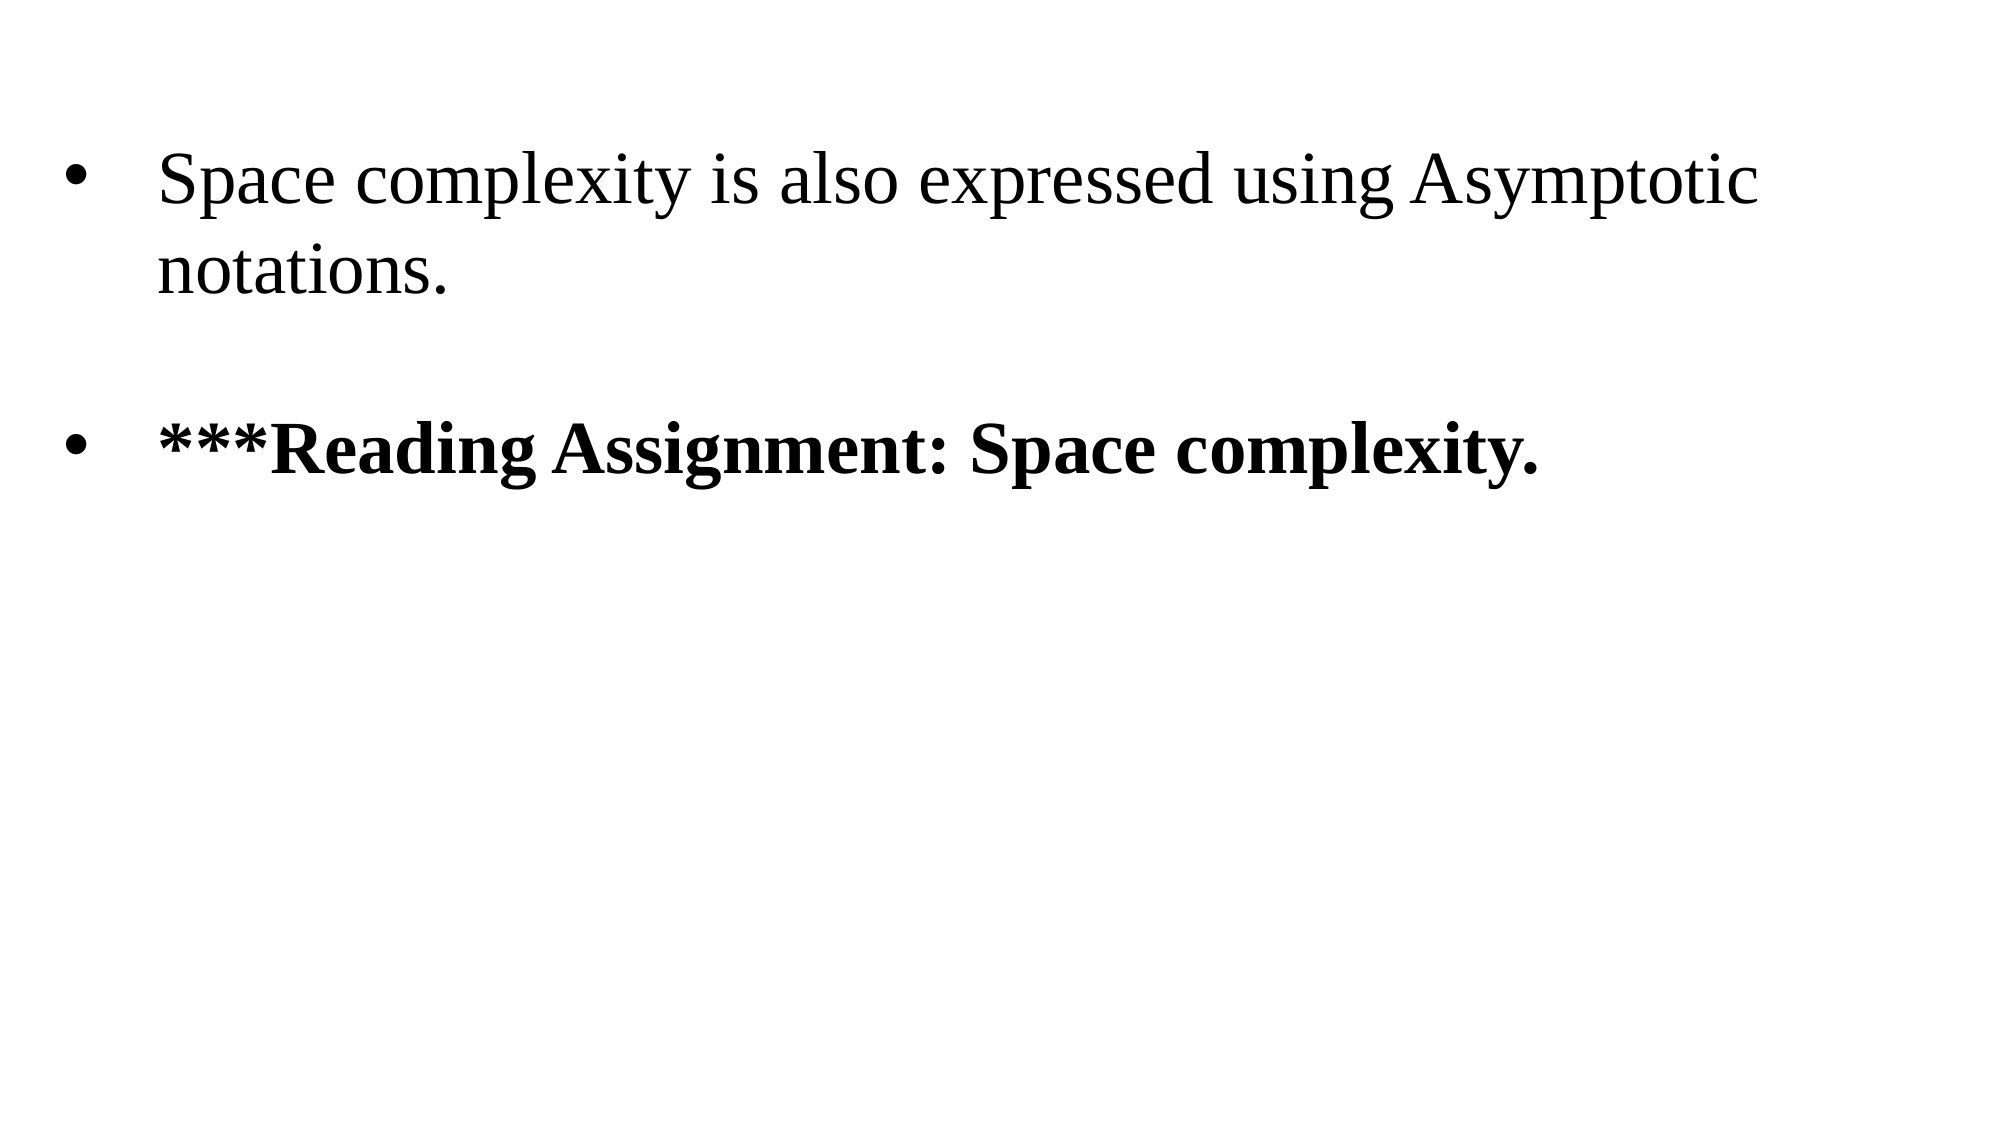

Space complexity is also expressed using Asymptotic notations.

***Reading Assignment: Space complexity.